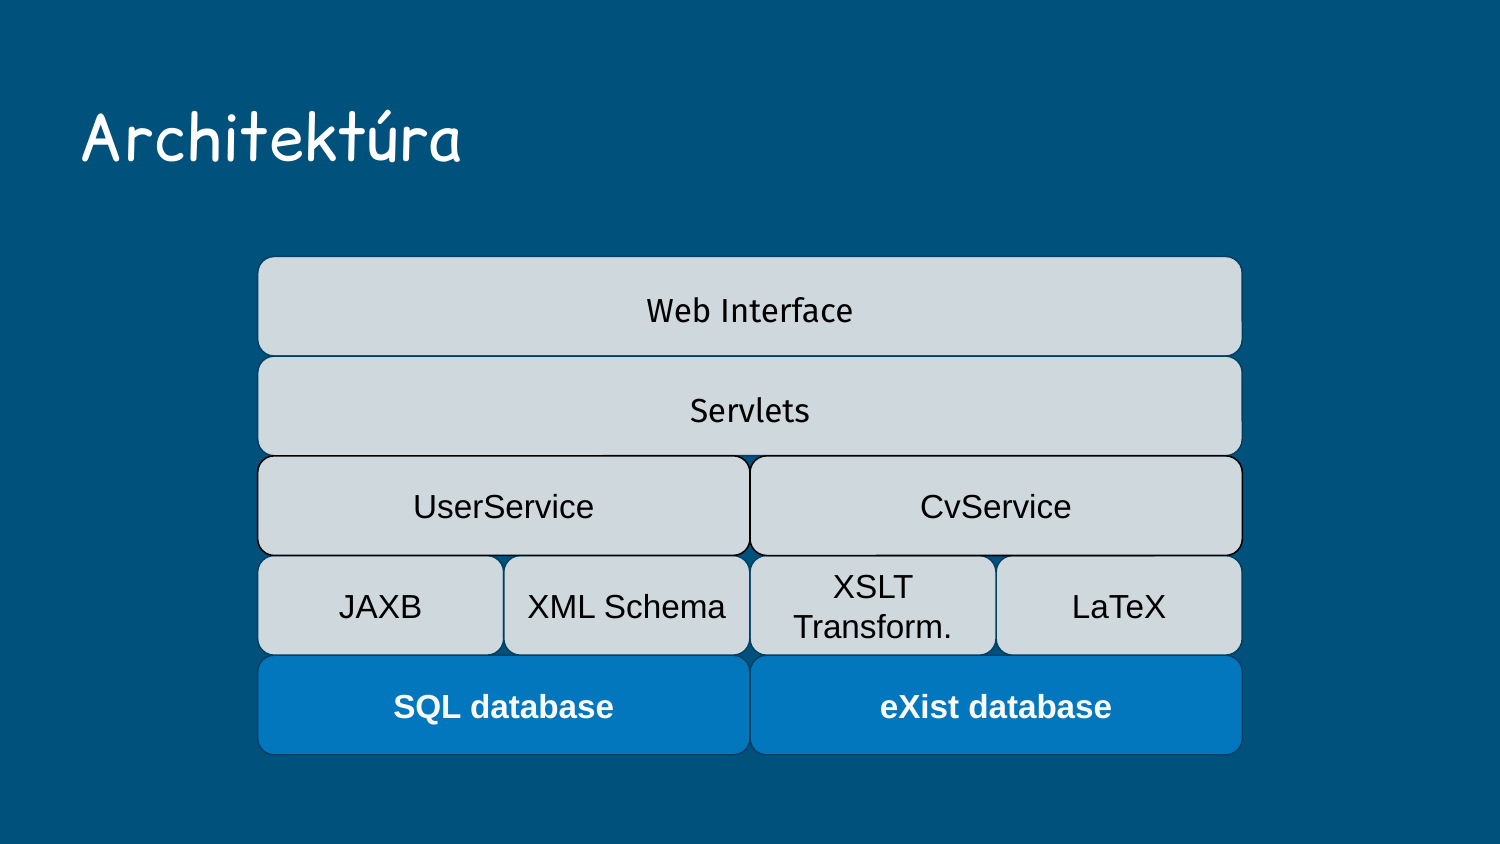

Architektúra
Web Interface

Servlets

UserService
CvService
JAXB
XML Schema
XSLT Transform.
LaTeX
SQL database
eXist database